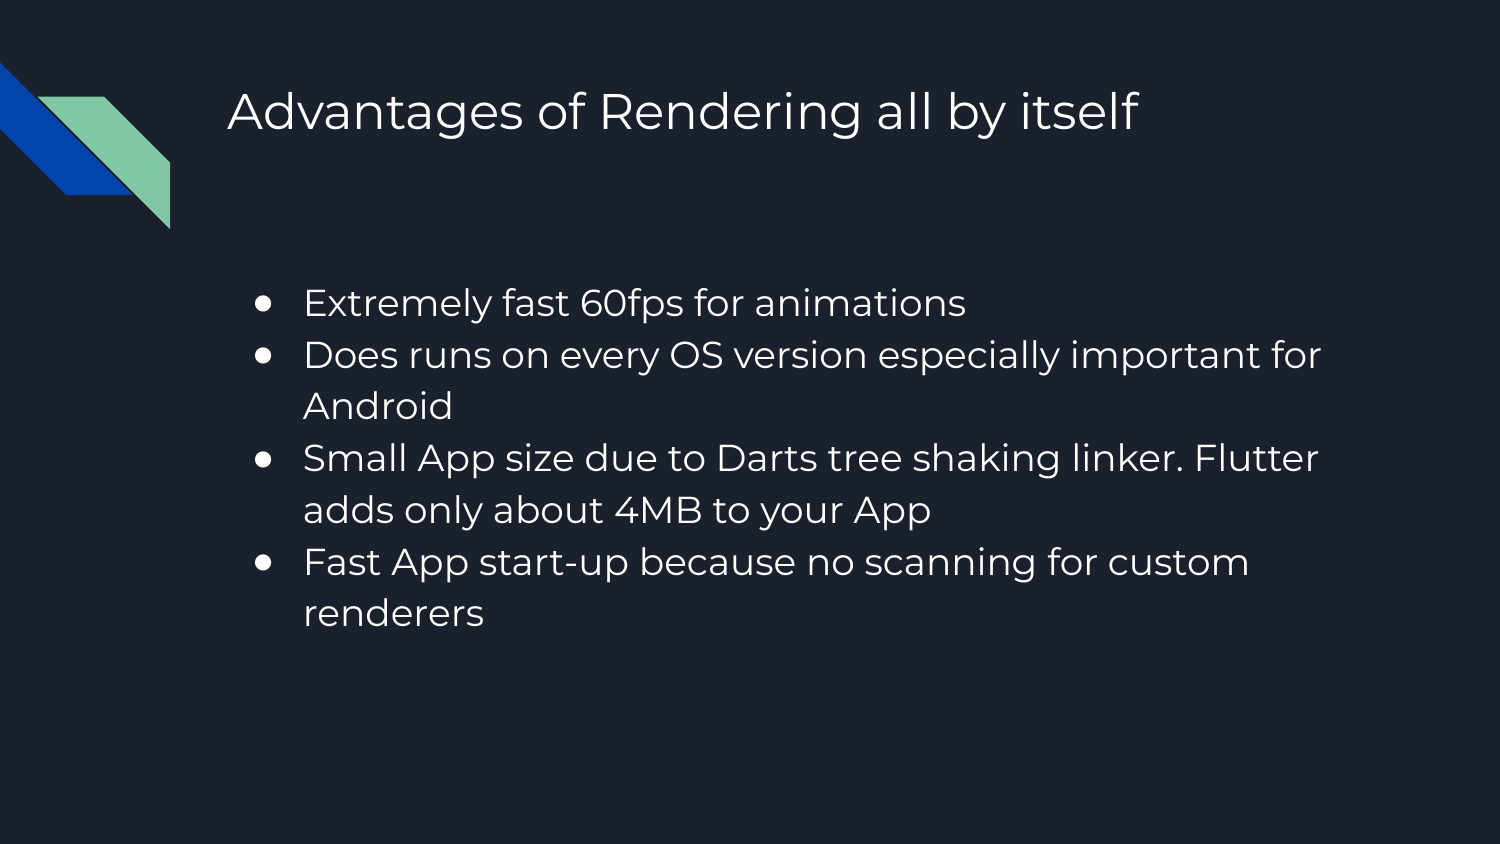

# Advantages of Rendering all by itself
Extremely fast 60fps for animations
Does runs on every OS version especially important for Android
Small App size due to Darts tree shaking linker. Flutter adds only about 4MB to your App
Fast App start-up because no scanning for custom renderers